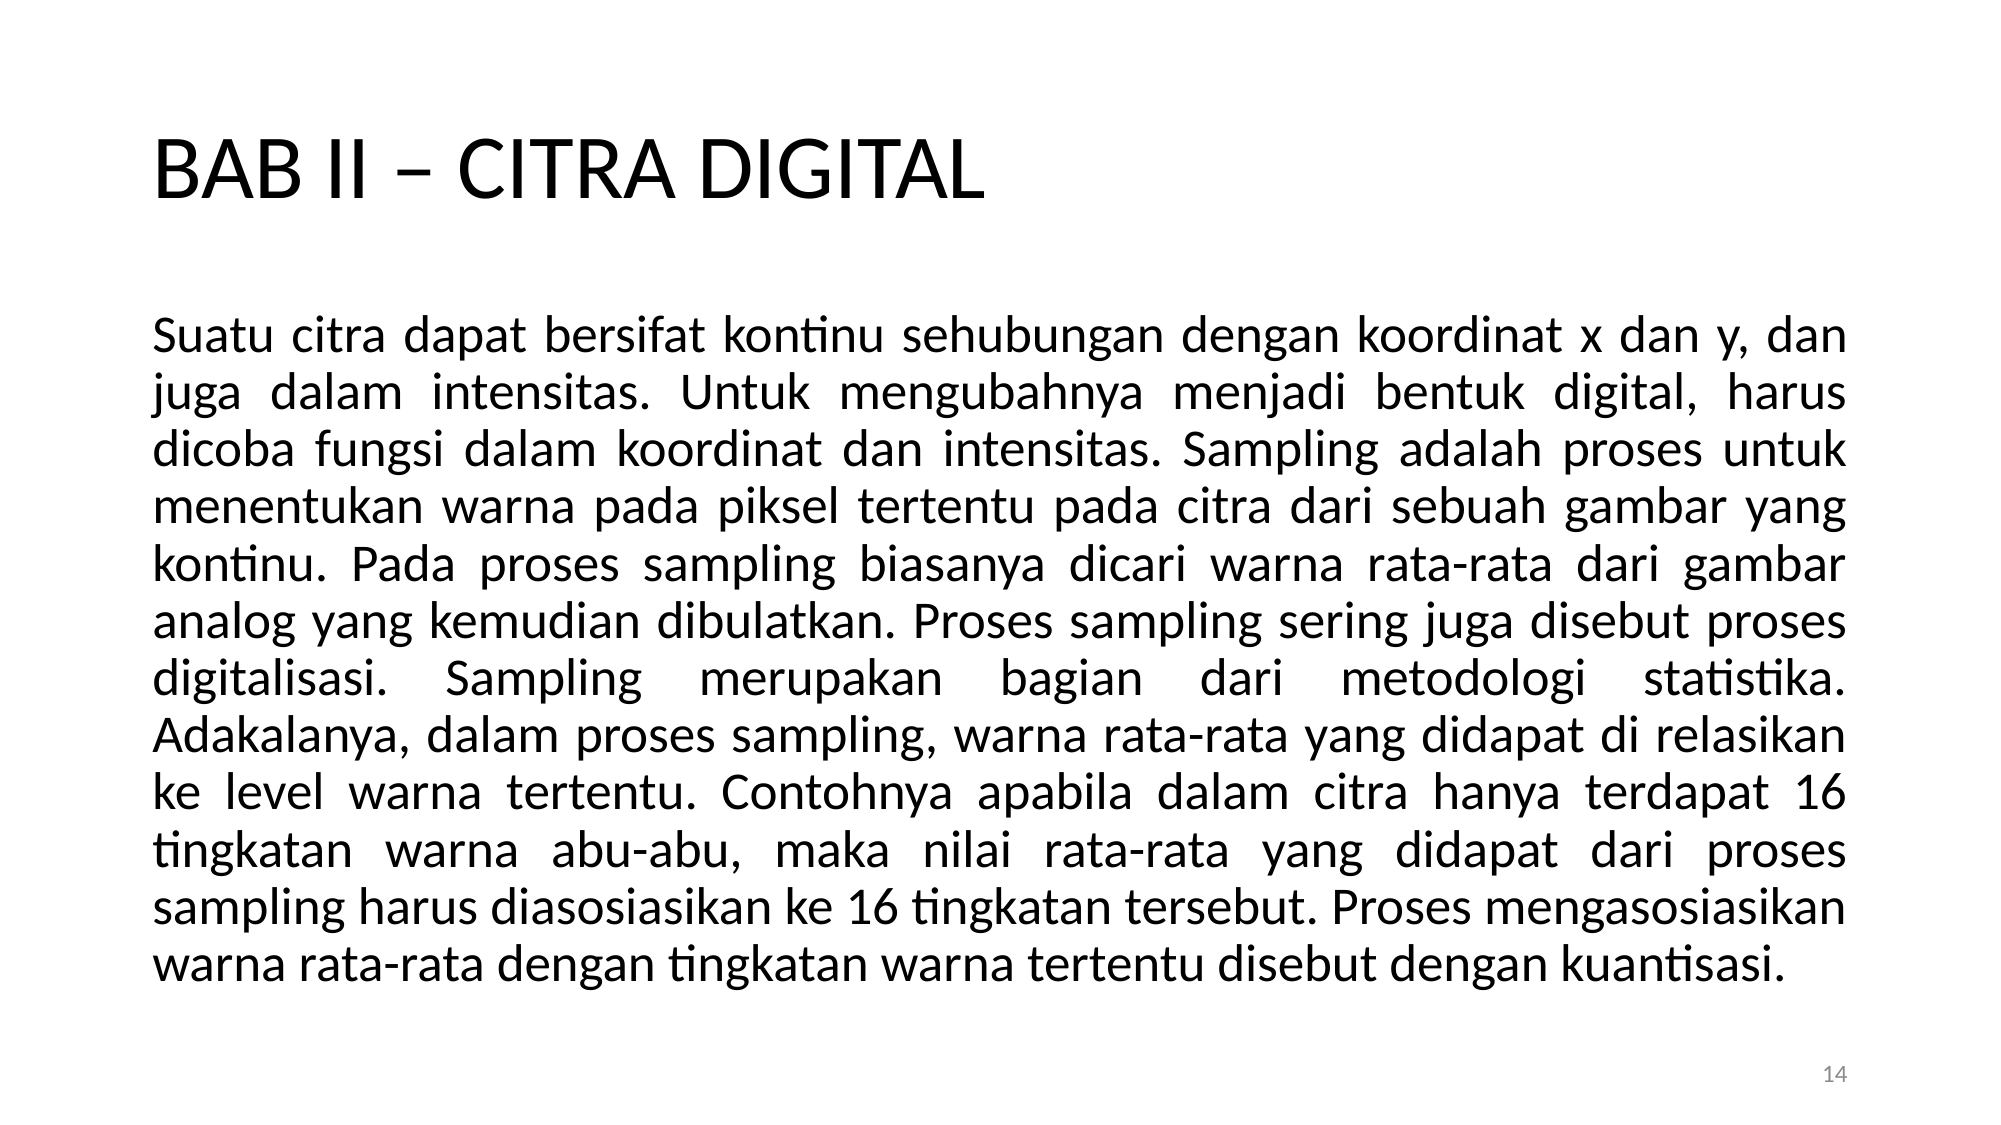

BAB II – CITRA DIGITAL
Suatu citra dapat bersifat kontinu sehubungan dengan koordinat x dan y, dan juga dalam intensitas. Untuk mengubahnya menjadi bentuk digital, harus dicoba fungsi dalam koordinat dan intensitas. Sampling adalah proses untuk menentukan warna pada piksel tertentu pada citra dari sebuah gambar yang kontinu. Pada proses sampling biasanya dicari warna rata-rata dari gambar analog yang kemudian dibulatkan. Proses sampling sering juga disebut proses digitalisasi. Sampling merupakan bagian dari metodologi statistika. Adakalanya, dalam proses sampling, warna rata-rata yang didapat di relasikan ke level warna tertentu. Contohnya apabila dalam citra hanya terdapat 16 tingkatan warna abu-abu, maka nilai rata-rata yang didapat dari proses sampling harus diasosiasikan ke 16 tingkatan tersebut. Proses mengasosiasikan warna rata-rata dengan tingkatan warna tertentu disebut dengan kuantisasi.
14